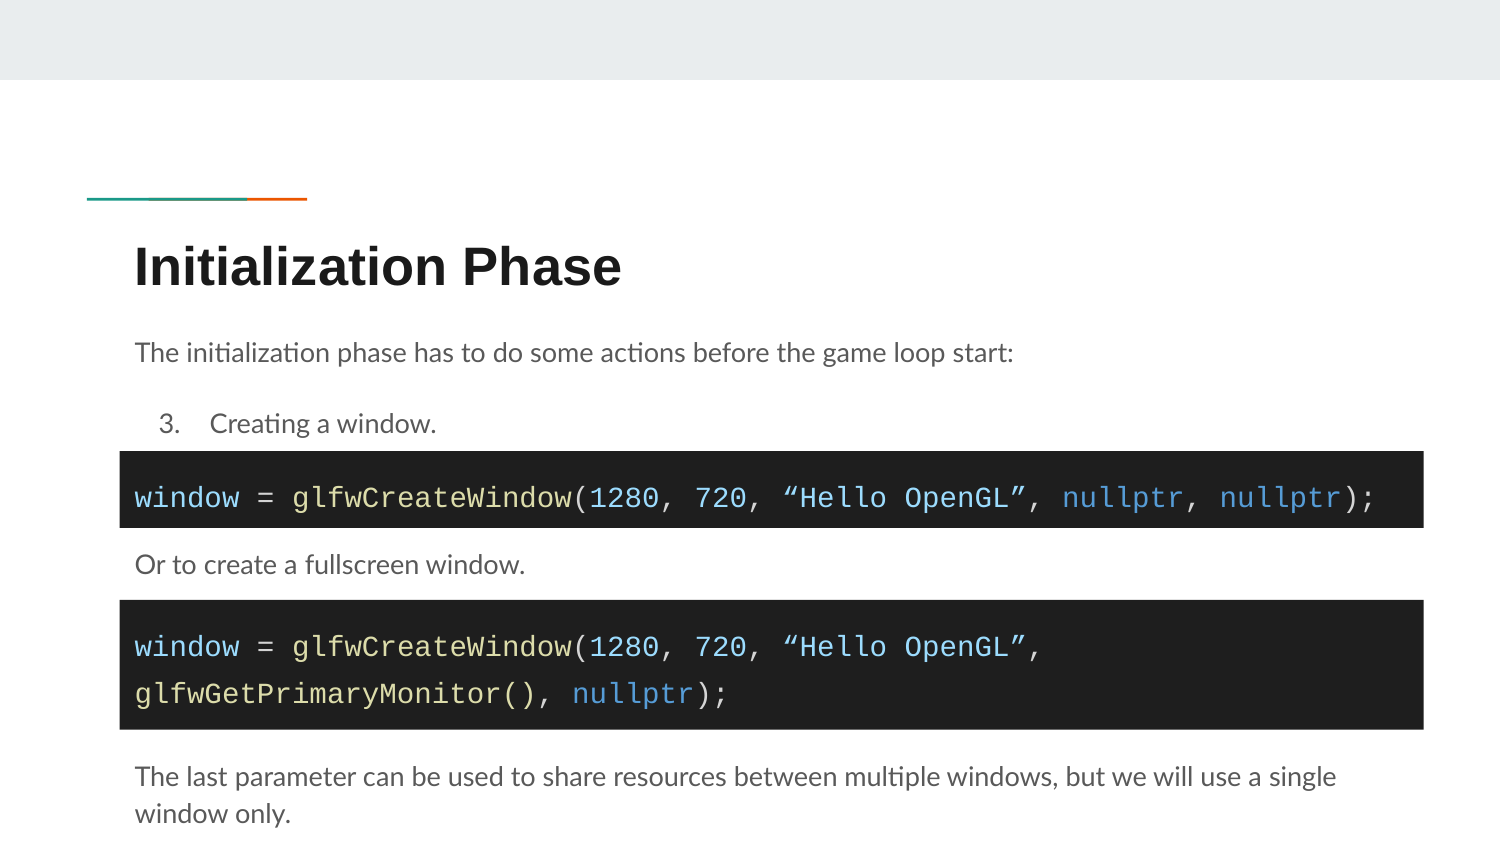

# Initialization Phase
The initialization phase has to do some actions before the game loop start:
Creating a window.

Or to create a fullscreen window.

The last parameter can be used to share resources between multiple windows, but we will use a single window only.
window = glfwCreateWindow(1280, 720, “Hello OpenGL”, nullptr, nullptr);
window = glfwCreateWindow(1280, 720, “Hello OpenGL”, glfwGetPrimaryMonitor(), nullptr);